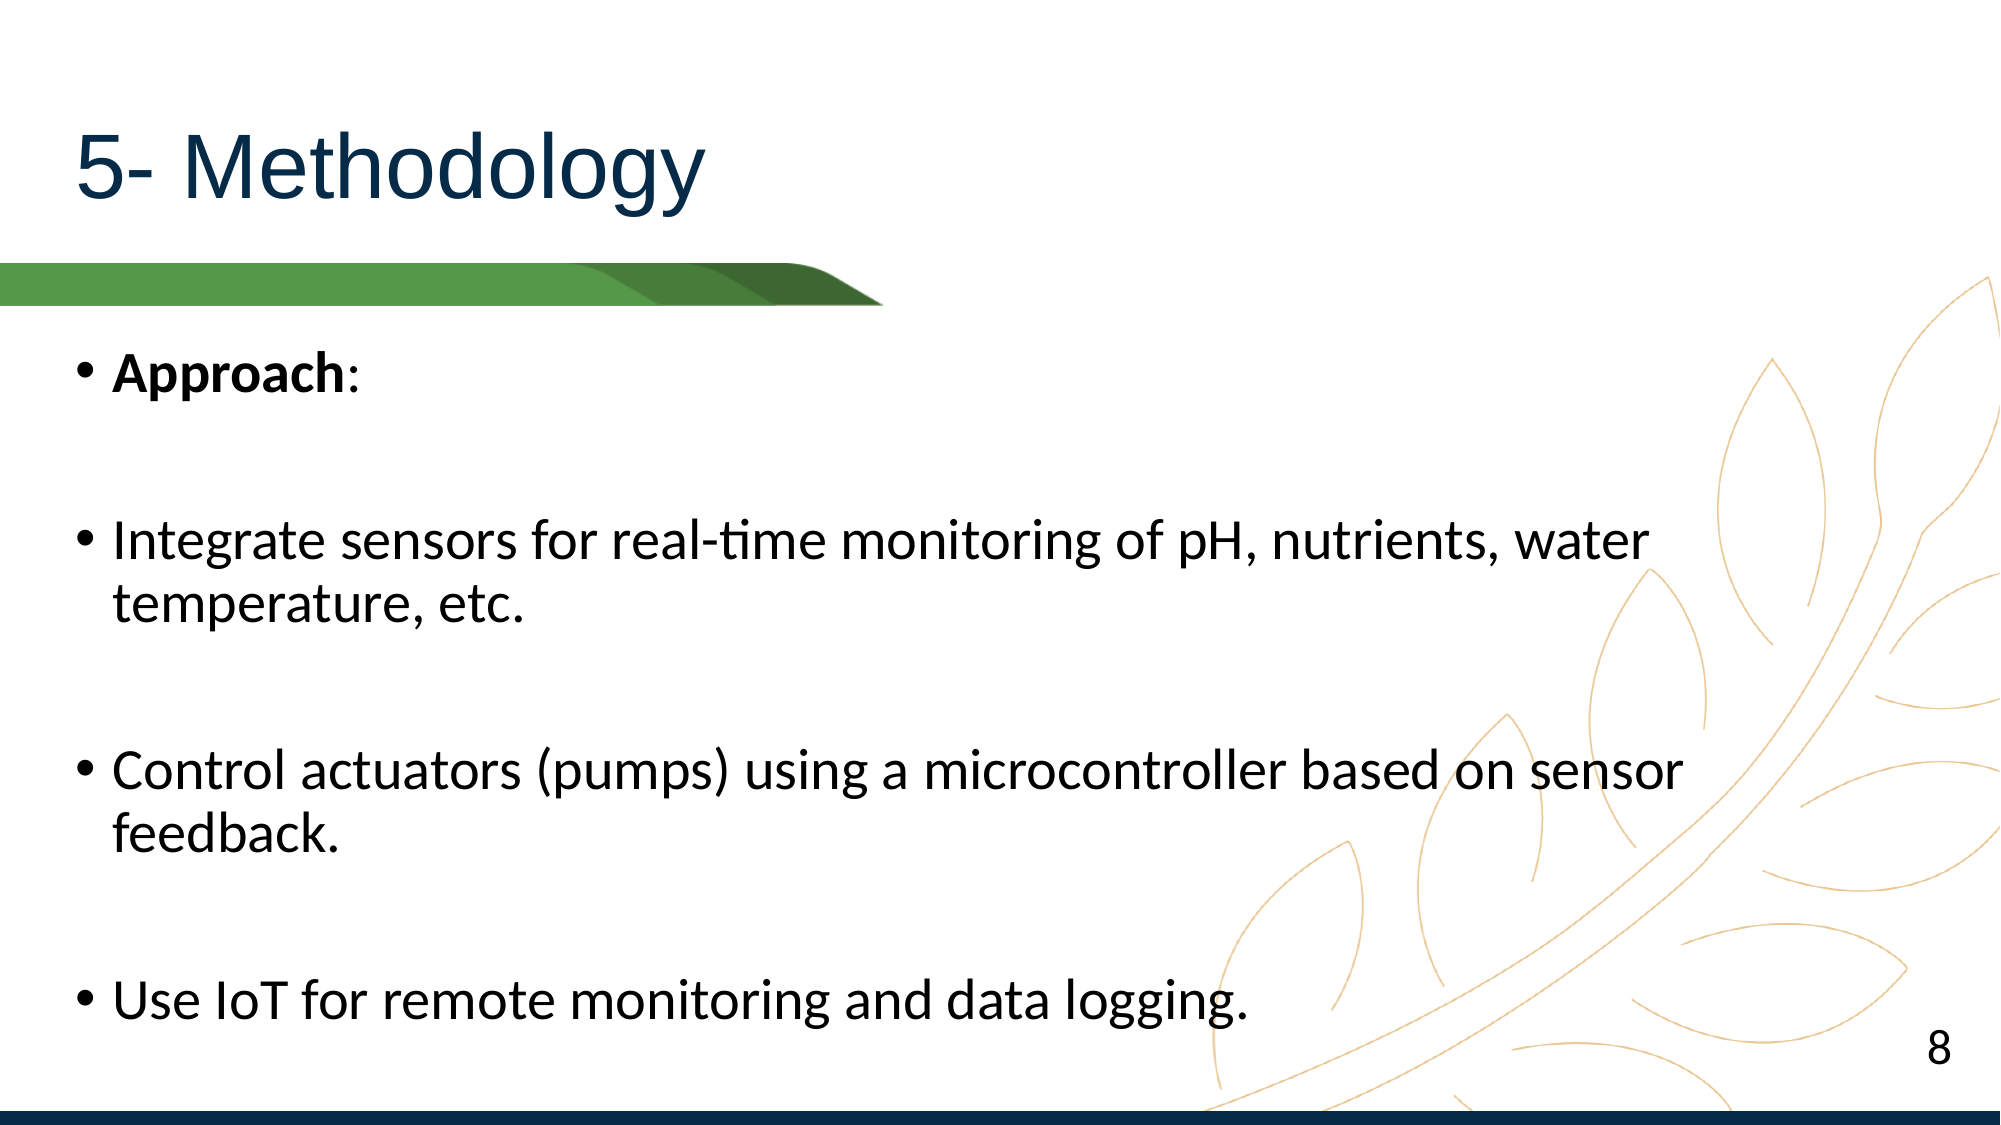

# 5- Methodology
Approach:

Integrate sensors for real-time monitoring of pH, nutrients, water temperature, etc.

Control actuators (pumps) using a microcontroller based on sensor feedback.

Use IoT for remote monitoring and data logging.
8